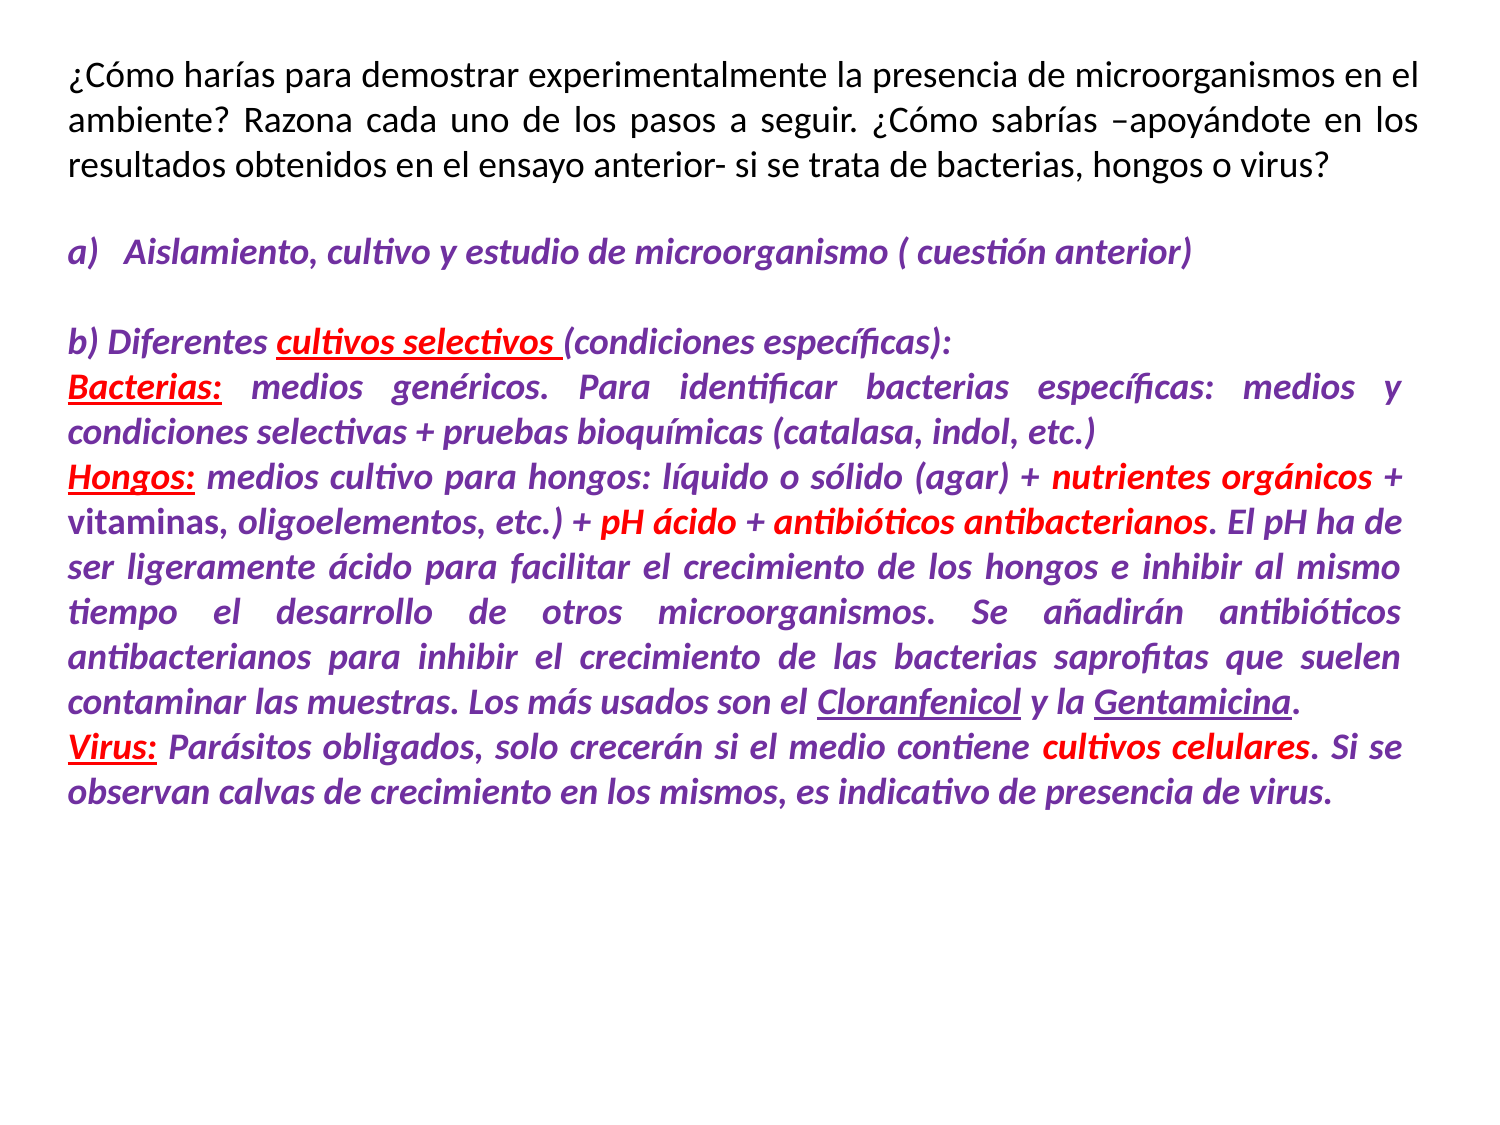

¿Cómo harías para demostrar experimentalmente la presencia de microorganismos en el ambiente? Razona cada uno de los pasos a seguir. ¿Cómo sabrías –apoyándote en los resultados obtenidos en el ensayo anterior- si se trata de bacterias, hongos o virus?
Aislamiento, cultivo y estudio de microorganismo ( cuestión anterior)

b) Diferentes cultivos selectivos (condiciones específicas):
Bacterias: medios genéricos. Para identificar bacterias específicas: medios y condiciones selectivas + pruebas bioquímicas (catalasa, indol, etc.)
Hongos: medios cultivo para hongos: líquido o sólido (agar) + nutrientes orgánicos + vitaminas, oligoelementos, etc.) + pH ácido + antibióticos antibacterianos. El pH ha de ser ligeramente ácido para facilitar el crecimiento de los hongos e inhibir al mismo tiempo el desarrollo de otros microorganismos. Se añadirán antibióticos antibacterianos para inhibir el crecimiento de las bacterias saprofitas que suelen contaminar las muestras. Los más usados son el Cloranfenicol y la Gentamicina.
Virus: Parásitos obligados, solo crecerán si el medio contiene cultivos celulares. Si se observan calvas de crecimiento en los mismos, es indicativo de presencia de virus.